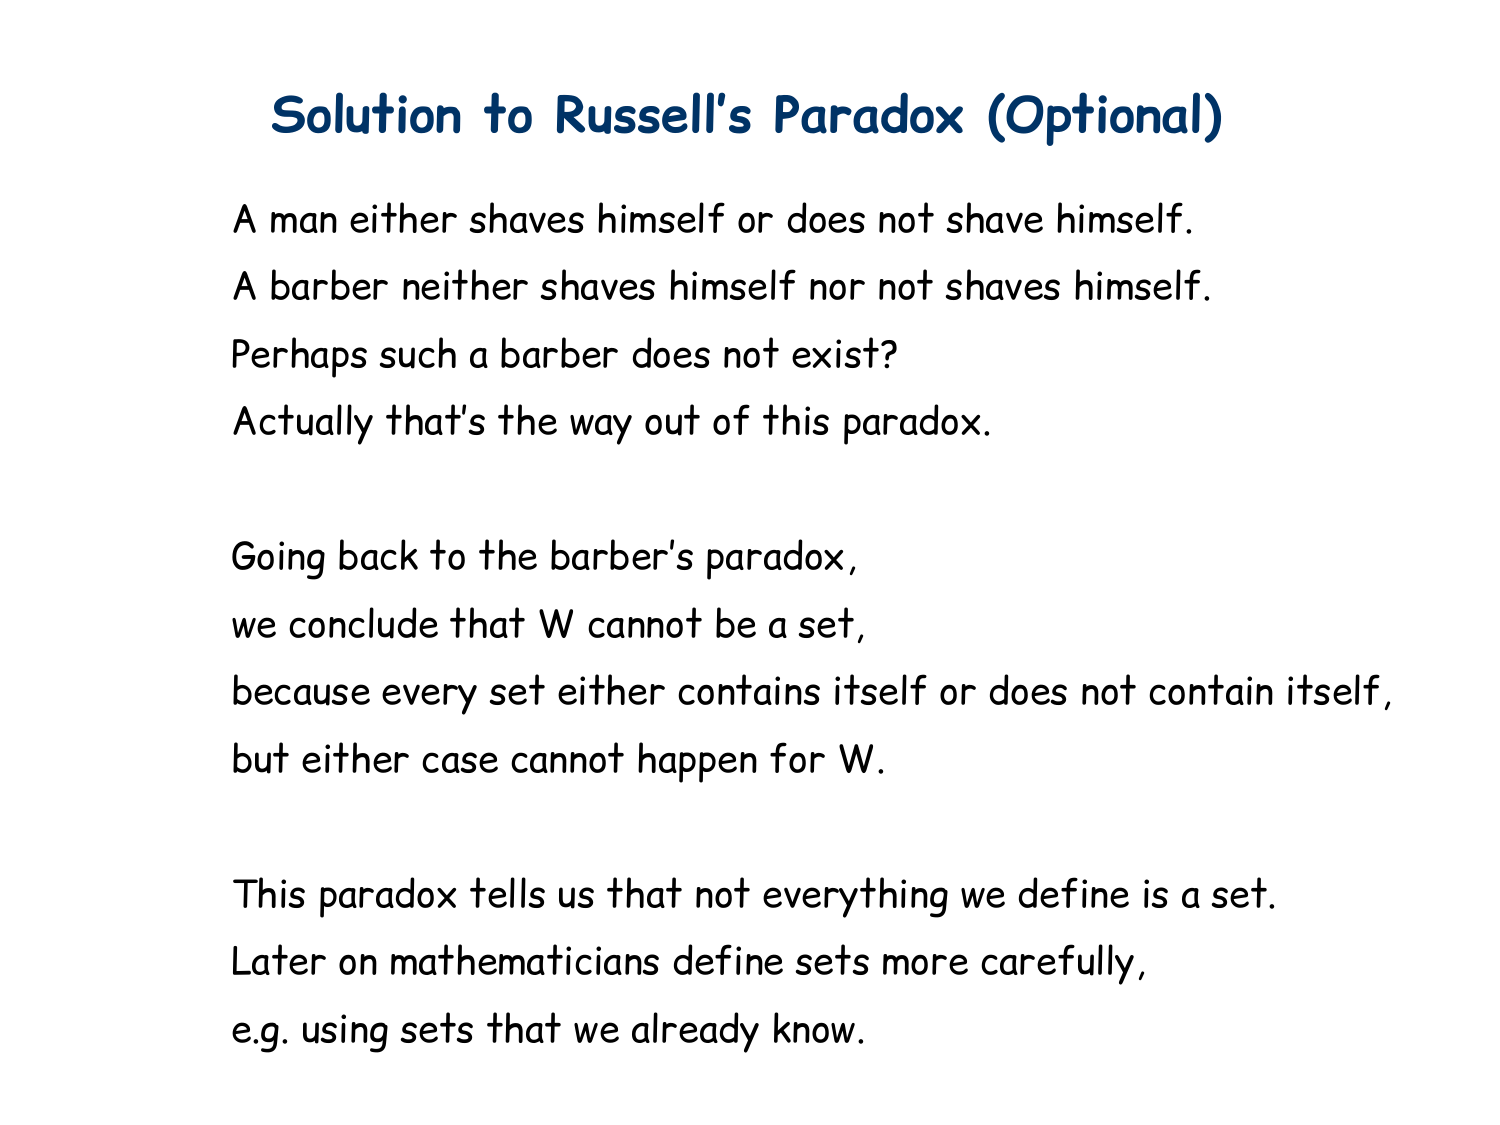

Solution to Russell’s Paradox (Optional)
A man either shaves himself or does not shave himself.
A barber neither shaves himself nor not shaves himself.
Perhaps such a barber does not exist?
Actually that’s the way out of this paradox.

Going back to the barber’s paradox,
we conclude that W cannot be a set,
because every set either contains itself or does not contain itself,
but either case cannot happen for W.

This paradox tells us that not everything we define is a set.
Later on mathematicians define sets more carefully,
e.g. using sets that we already know.